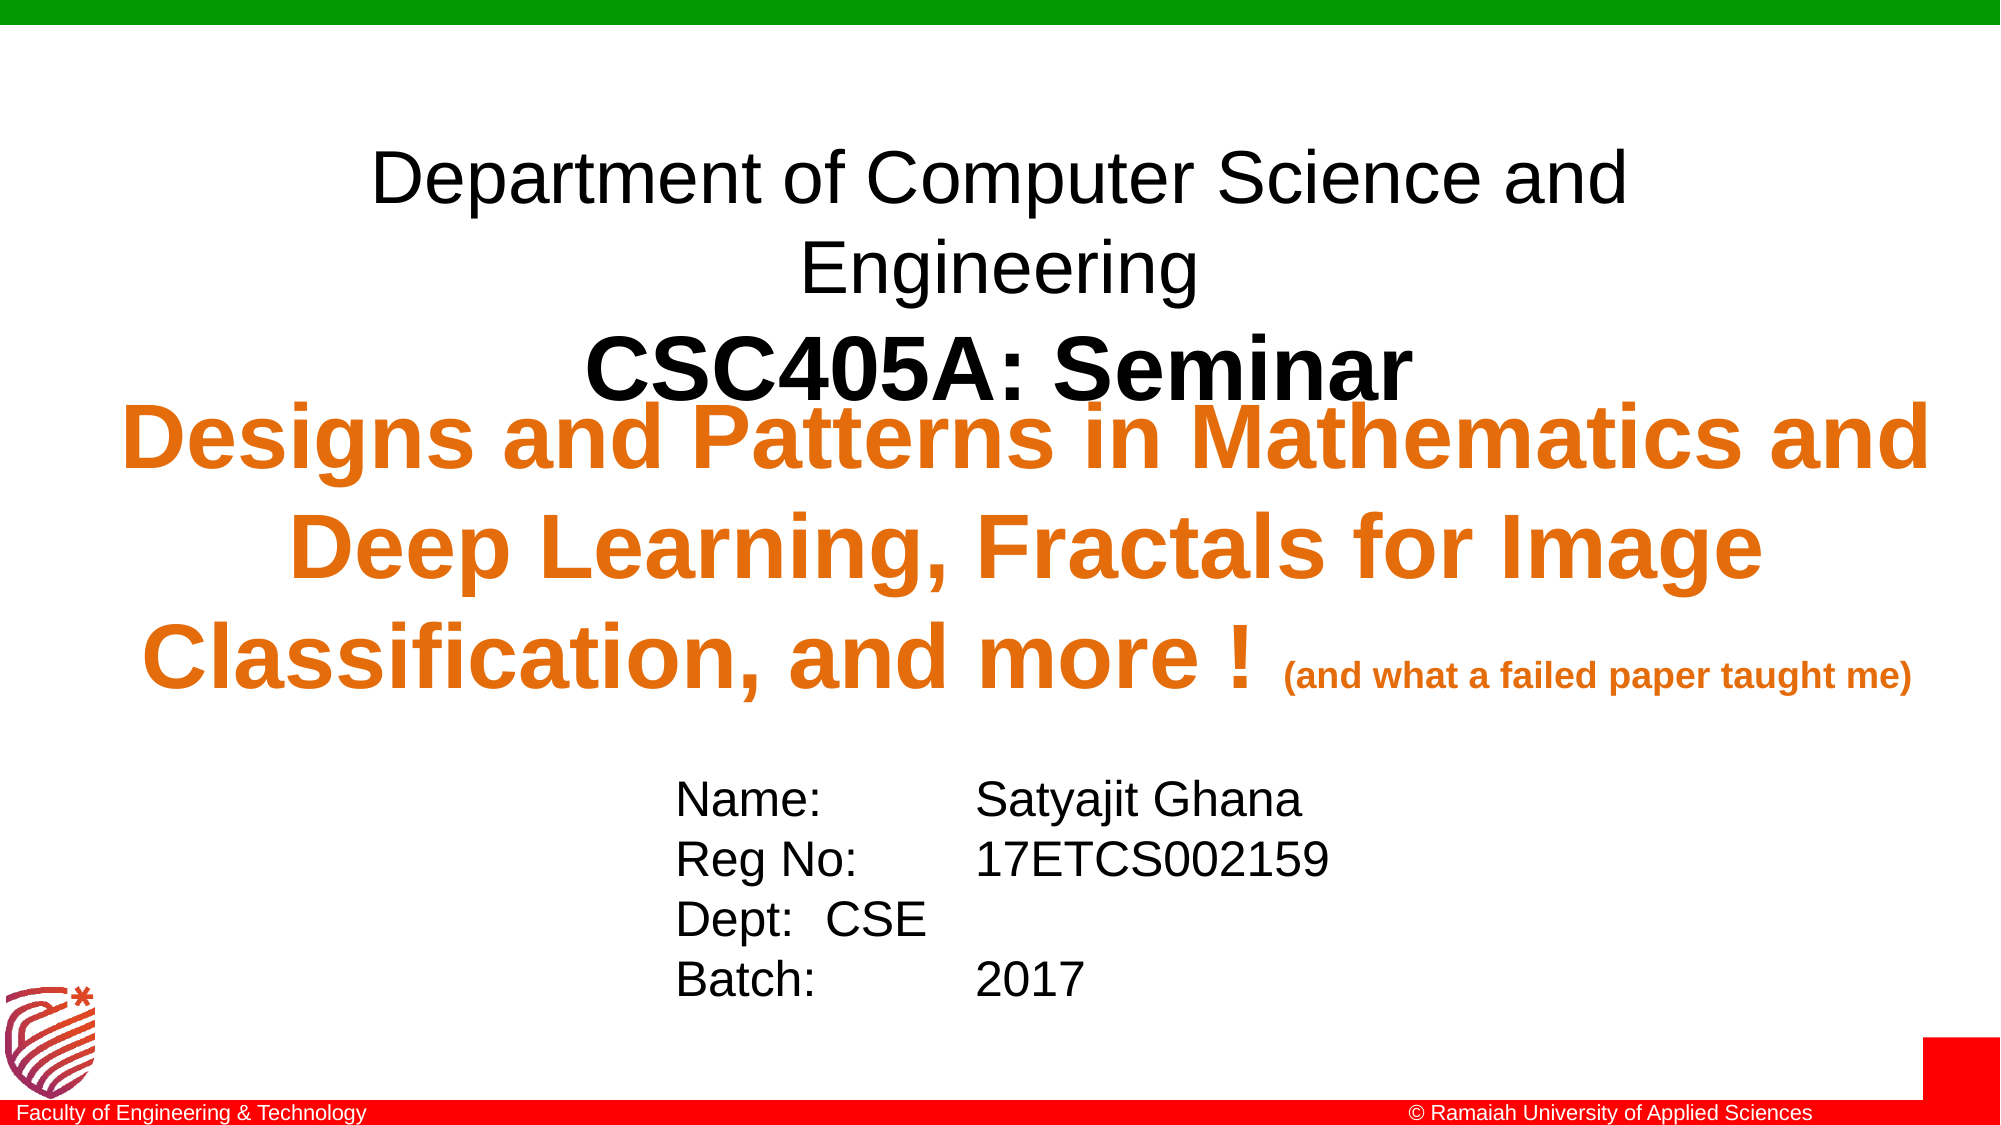

Department of Computer Science and Engineering
CSC405A: Seminar
# Designs and Patterns in Mathematics and Deep Learning, Fractals for Image Classification, and more ! (and what a failed paper taught me)
Name:		Satyajit Ghana
Reg No:	17ETCS002159
Dept:  	CSE
Batch:		2017